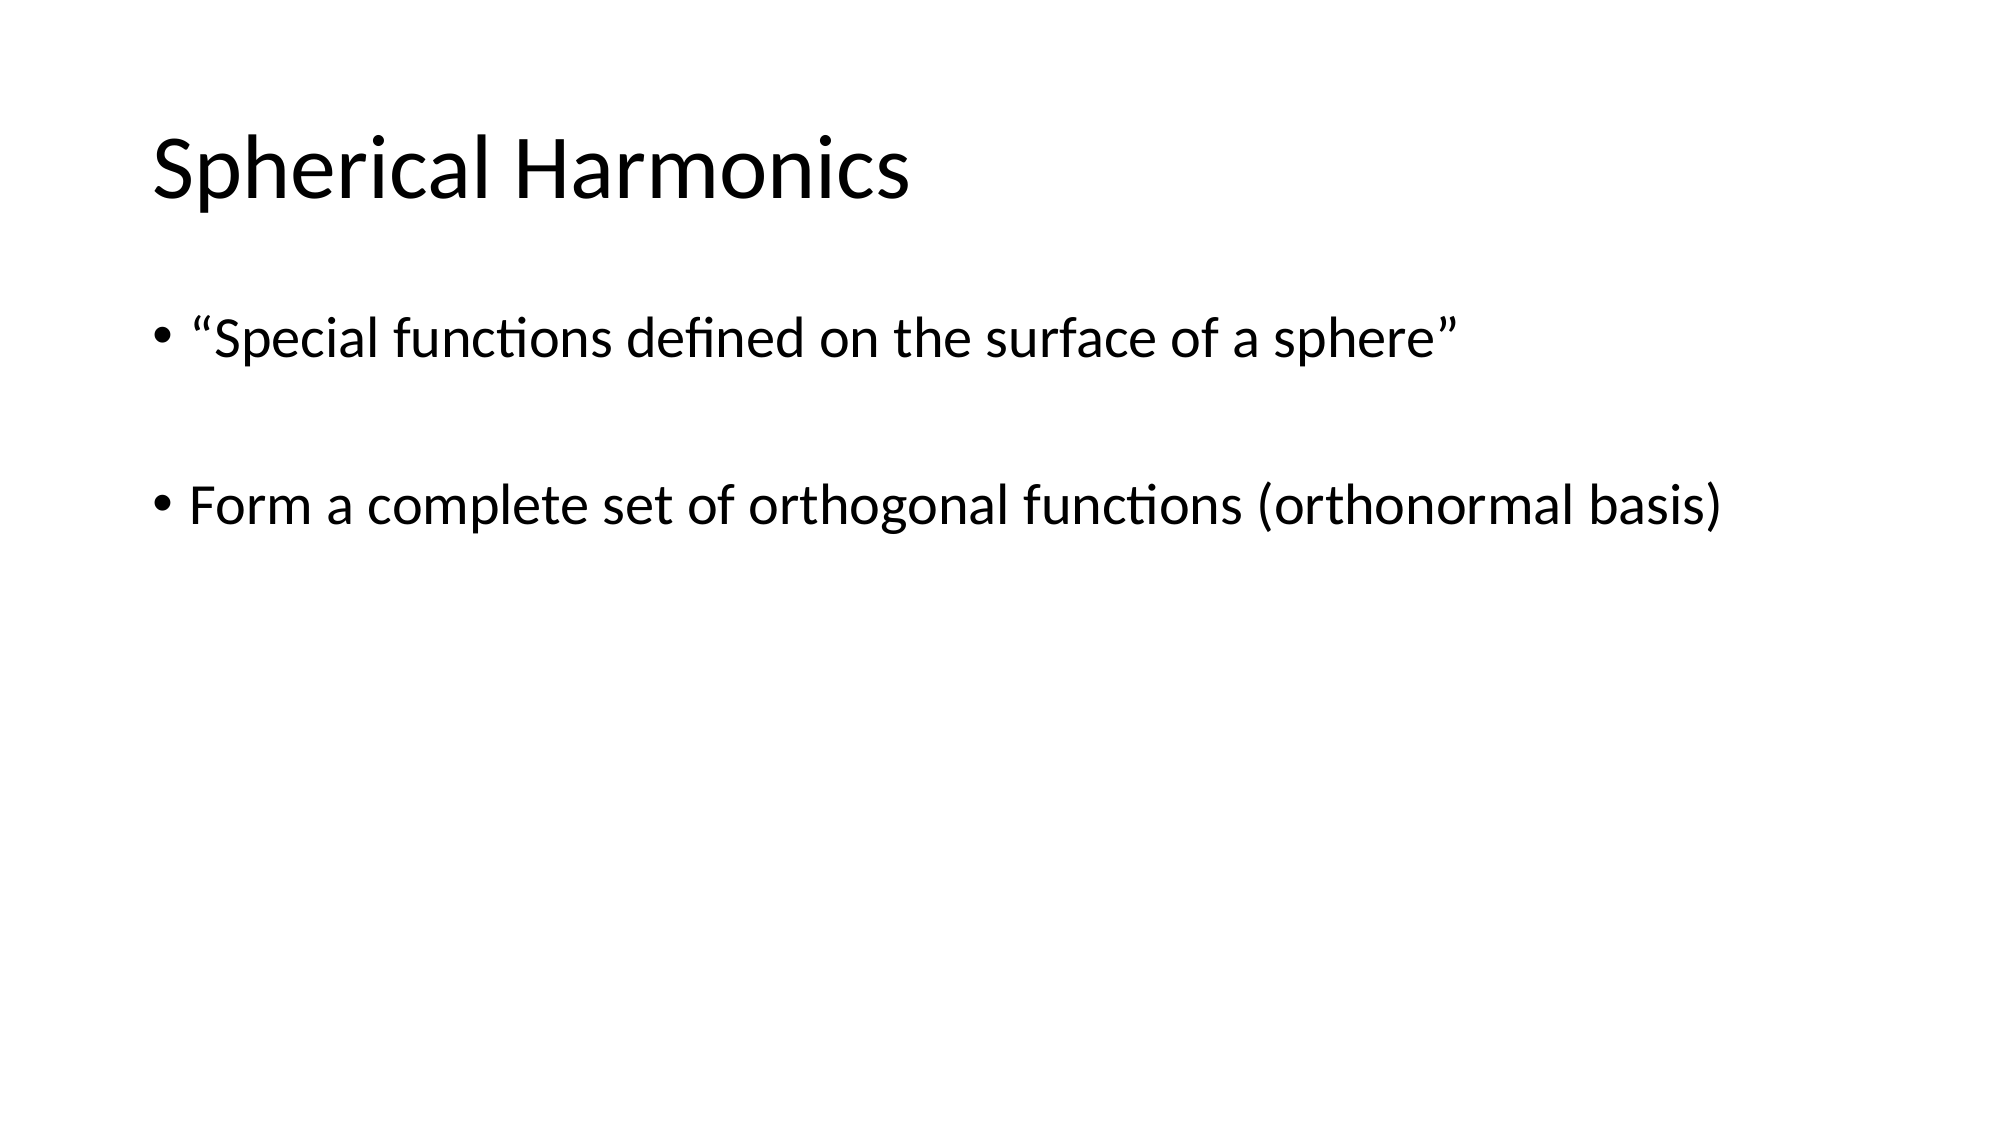

# Spherical Harmonics
“Special functions defined on the surface of a sphere”

Form a complete set of orthogonal functions (orthonormal basis)